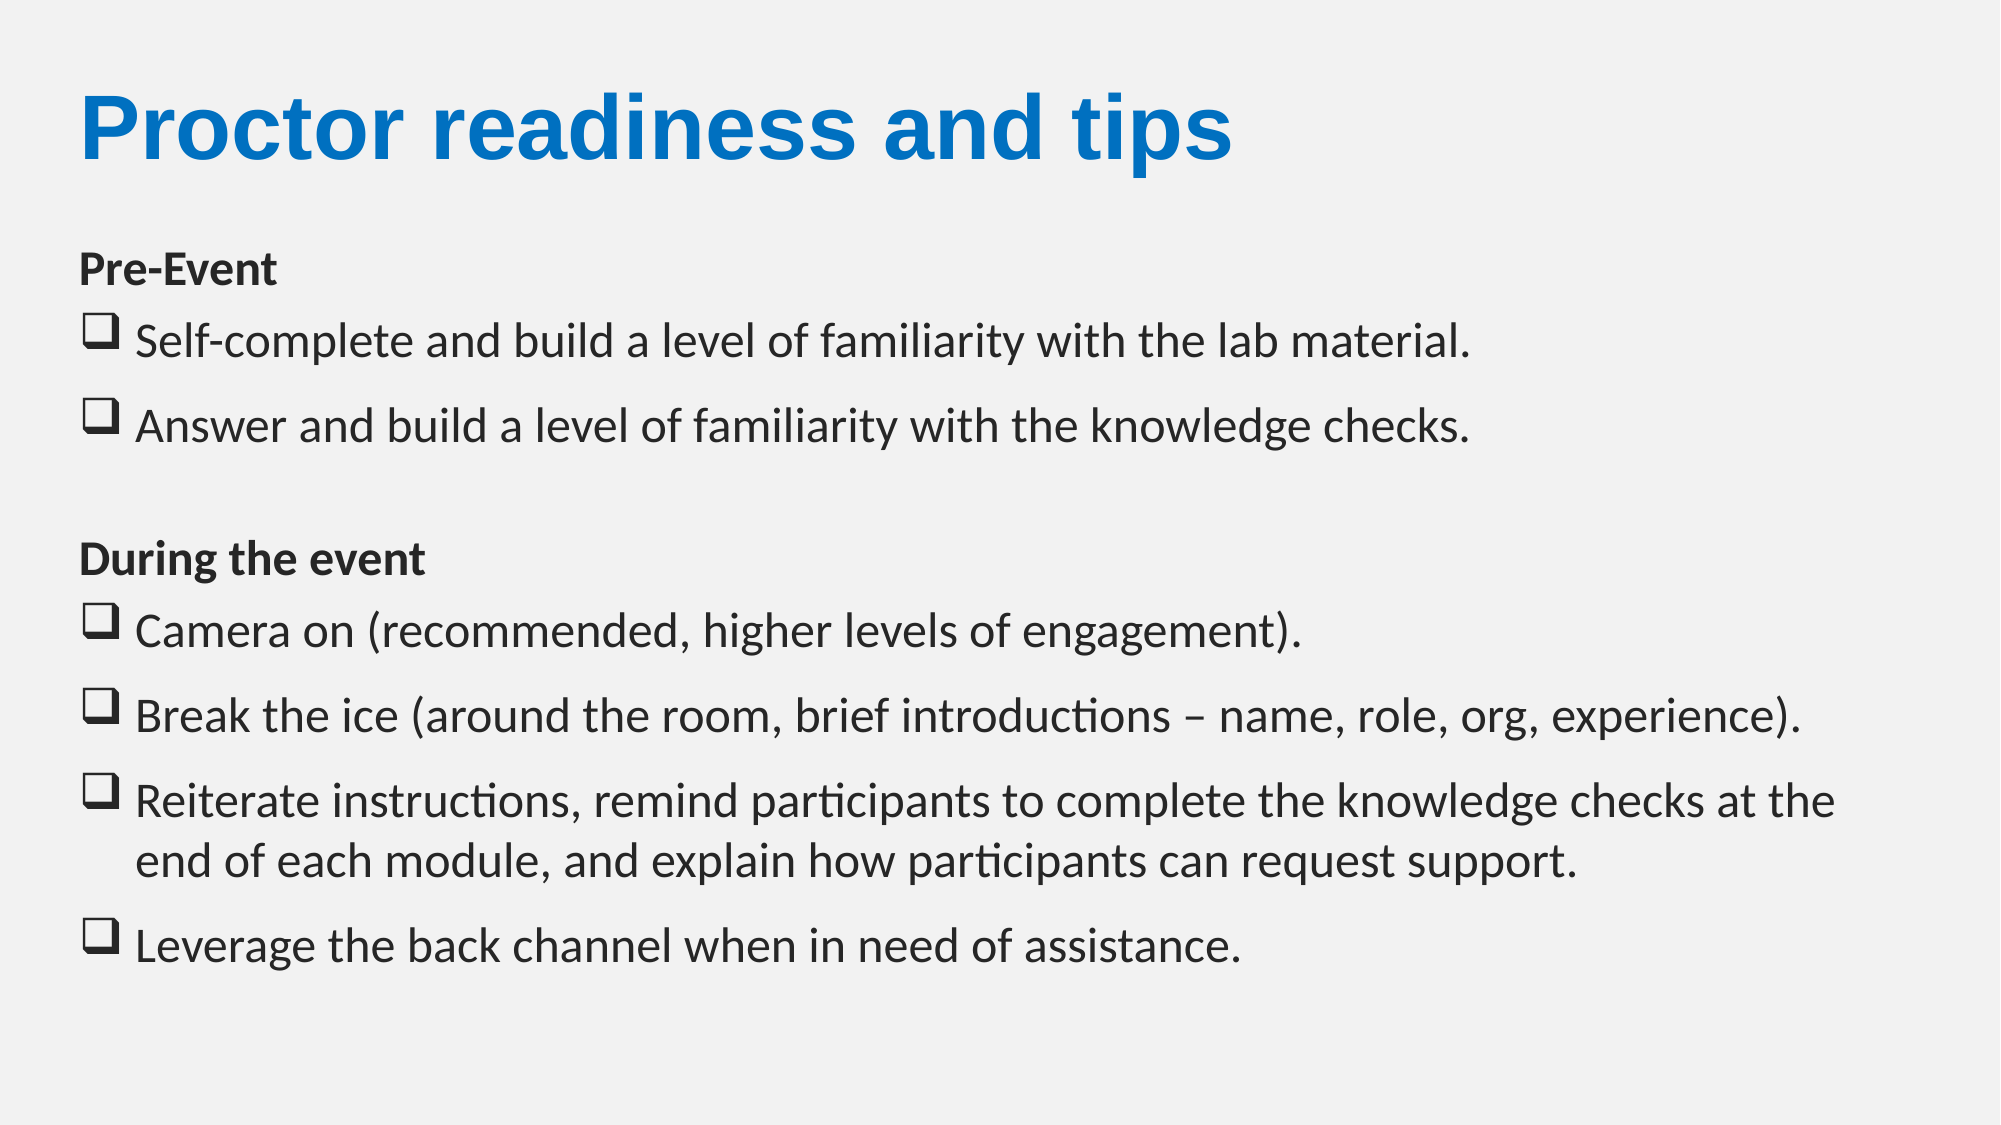

# Proctor readiness and tips
Pre-Event
Self-complete and build a level of familiarity with the lab material.
Answer and build a level of familiarity with the knowledge checks.

During the event
Camera on (recommended, higher levels of engagement).
Break the ice (around the room, brief introductions – name, role, org, experience).
Reiterate instructions, remind participants to complete the knowledge checks at the end of each module, and explain how participants can request support.
Leverage the back channel when in need of assistance.